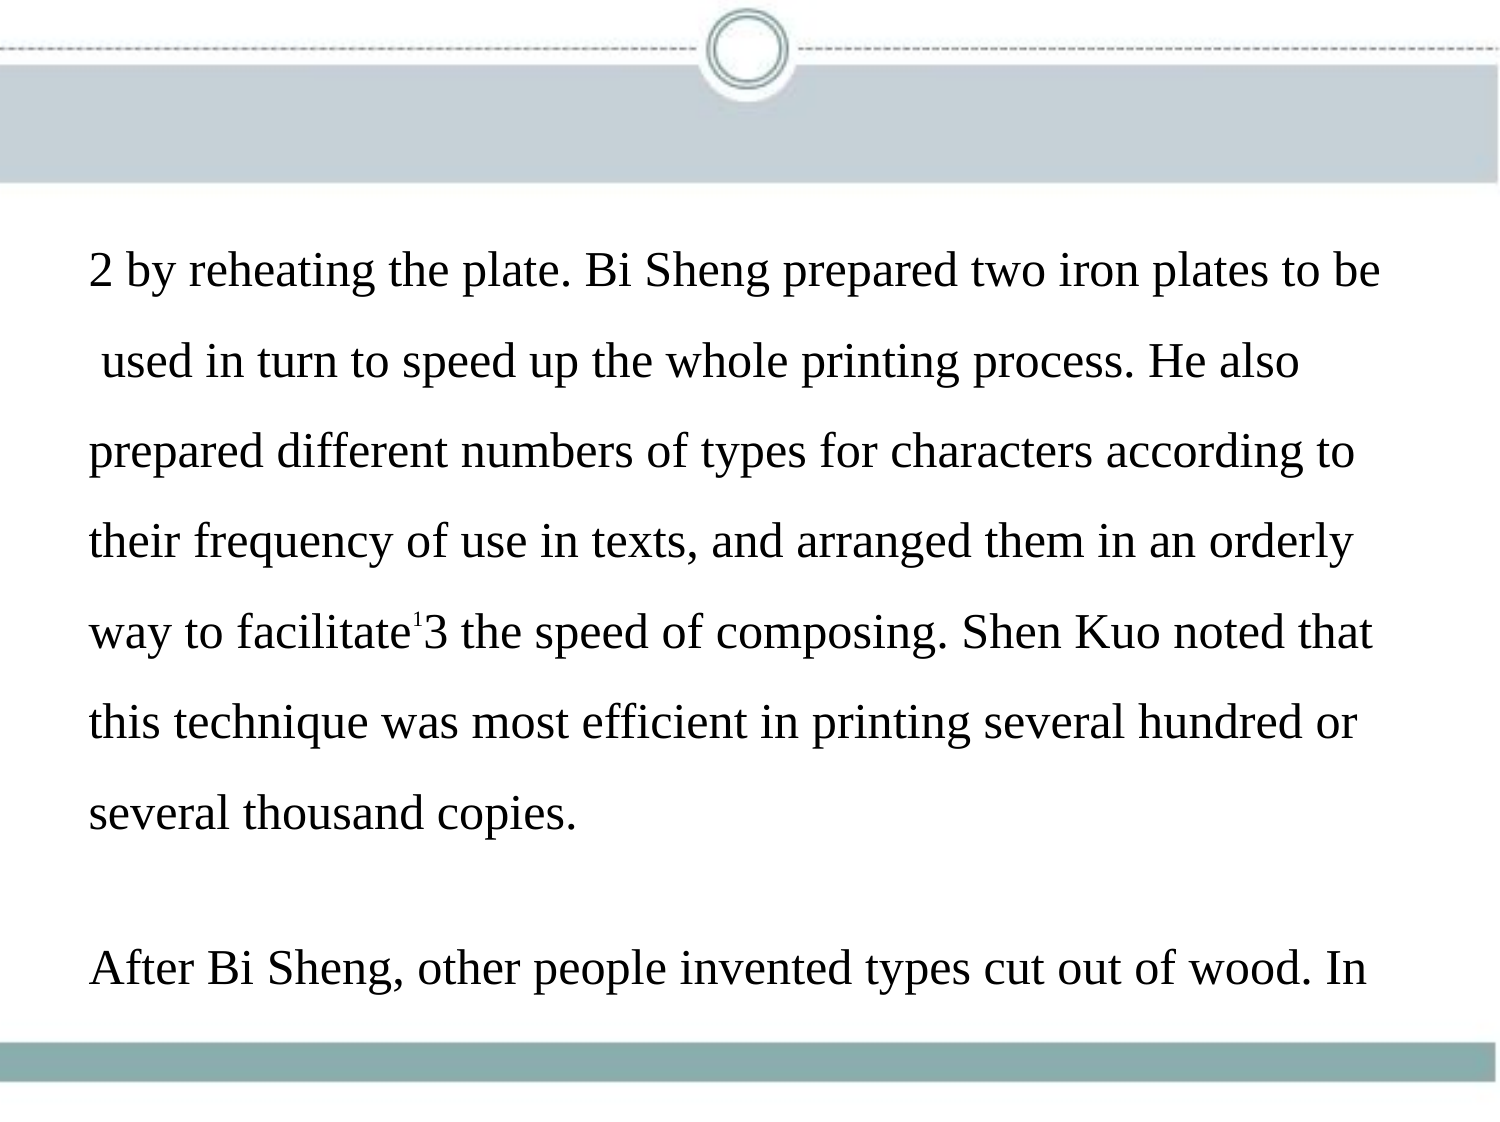

2 by reheating the plate. Bi Sheng prepared two iron plates to be
 used in turn to speed up the whole printing process. He also
prepared different numbers of types for characters according to
their frequency of use in texts, and arranged them in an orderly
way to facilitate13 the speed of composing. Shen Kuo noted that
this technique was most efficient in printing several hundred or
several thousand copies.
After Bi Sheng, other people invented types cut out of wood. In